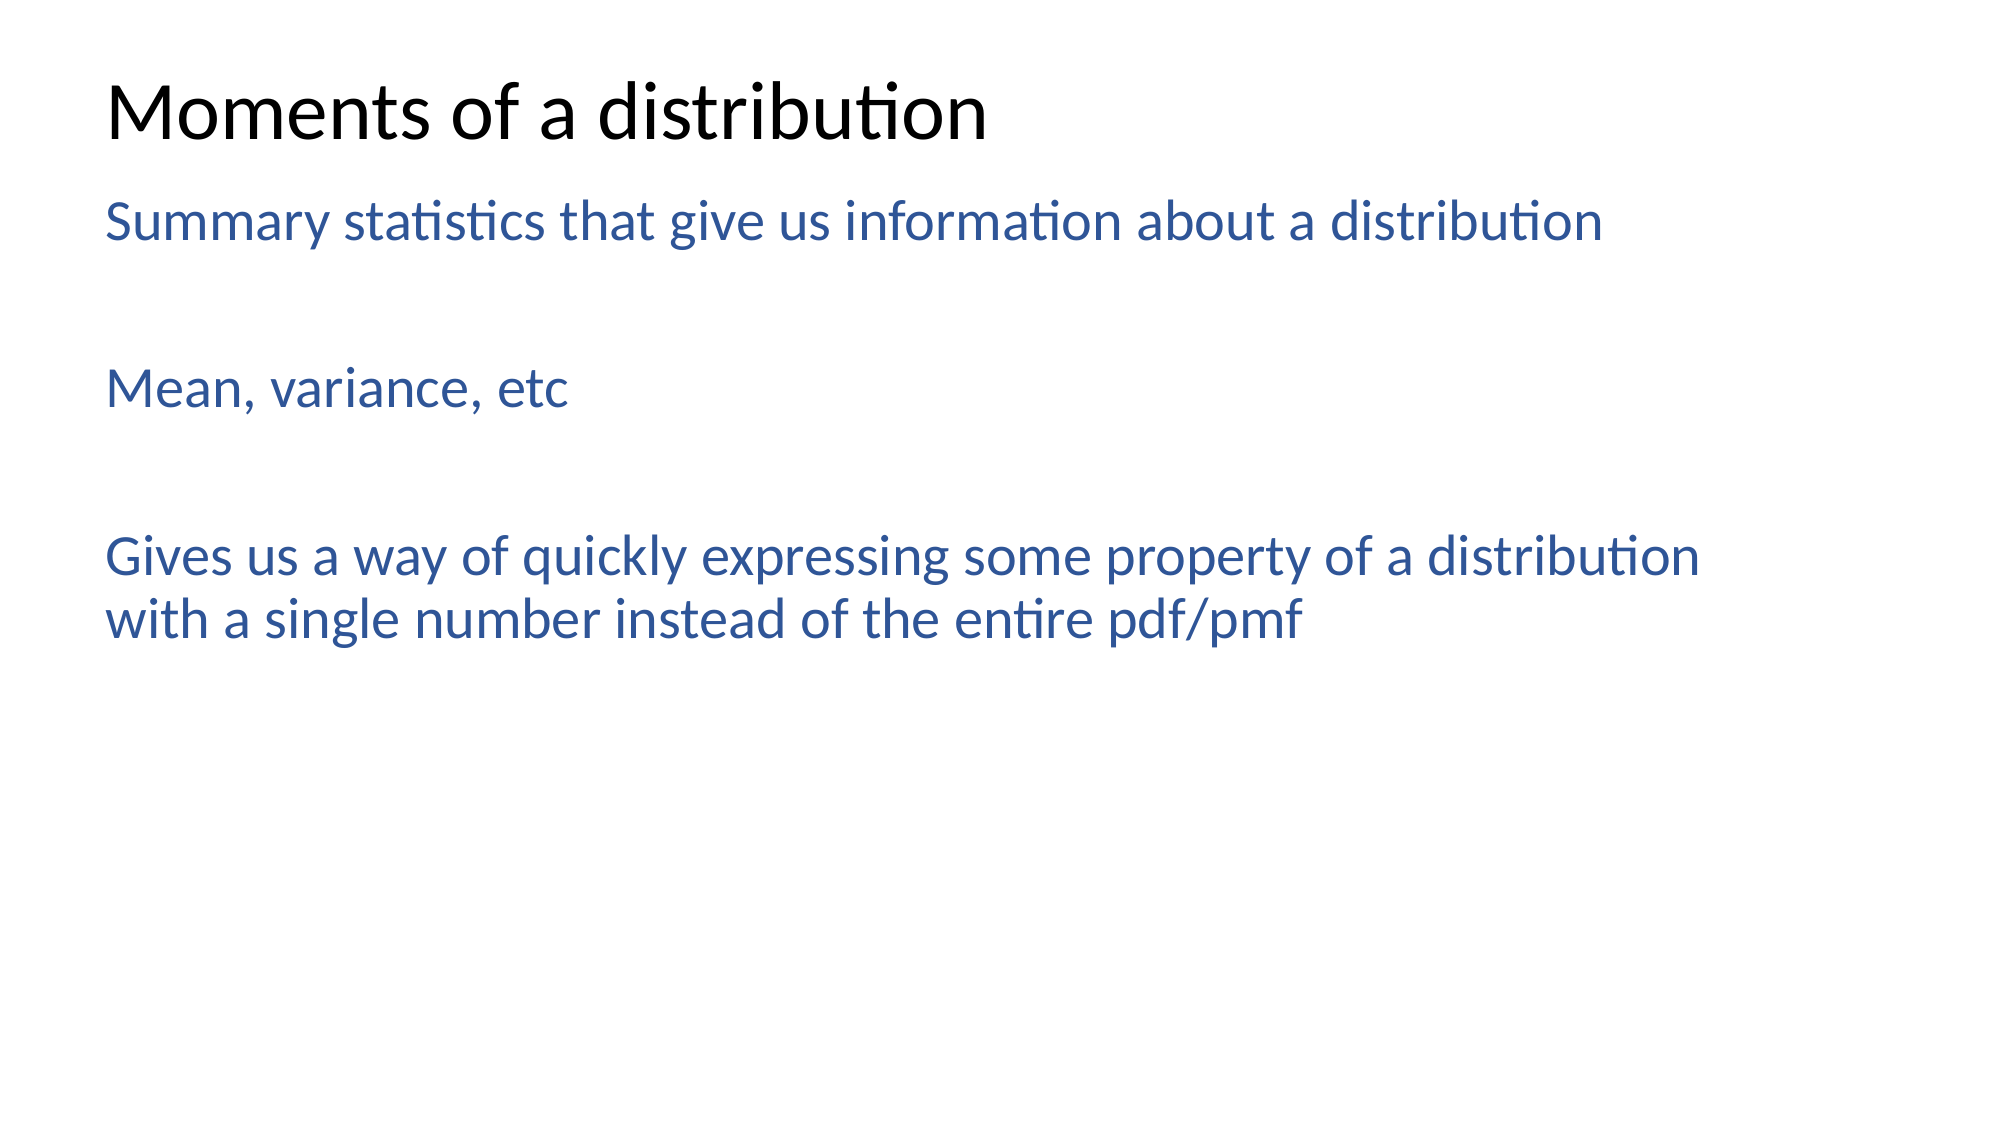

# Moments of a distribution
Summary statistics that give us information about a distribution

Mean, variance, etc

Gives us a way of quickly expressing some property of a distribution with a single number instead of the entire pdf/pmf